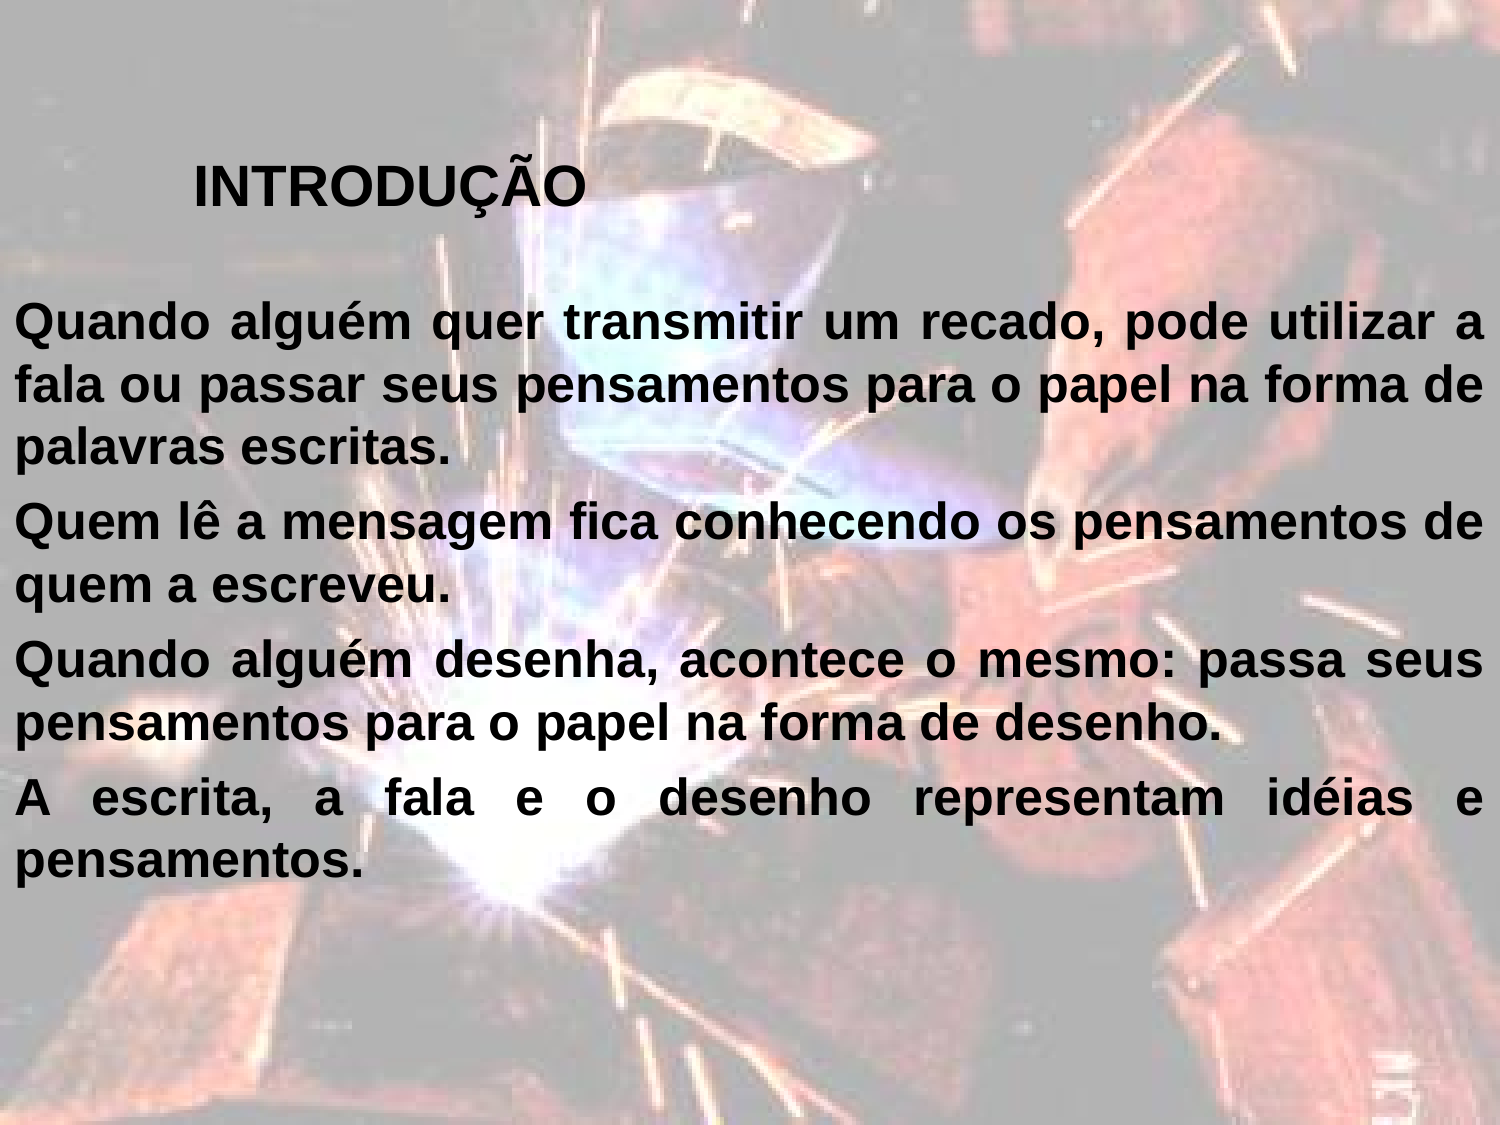

INTRODUÇÃO

Quando alguém quer transmitir um recado, pode utilizar a fala ou passar seus pensamentos para o papel na forma de palavras escritas.
Quem lê a mensagem fica conhecendo os pensamentos de quem a escreveu.
Quando alguém desenha, acontece o mesmo: passa seus pensamentos para o papel na forma de desenho.
A escrita, a fala e o desenho representam idéias e pensamentos.